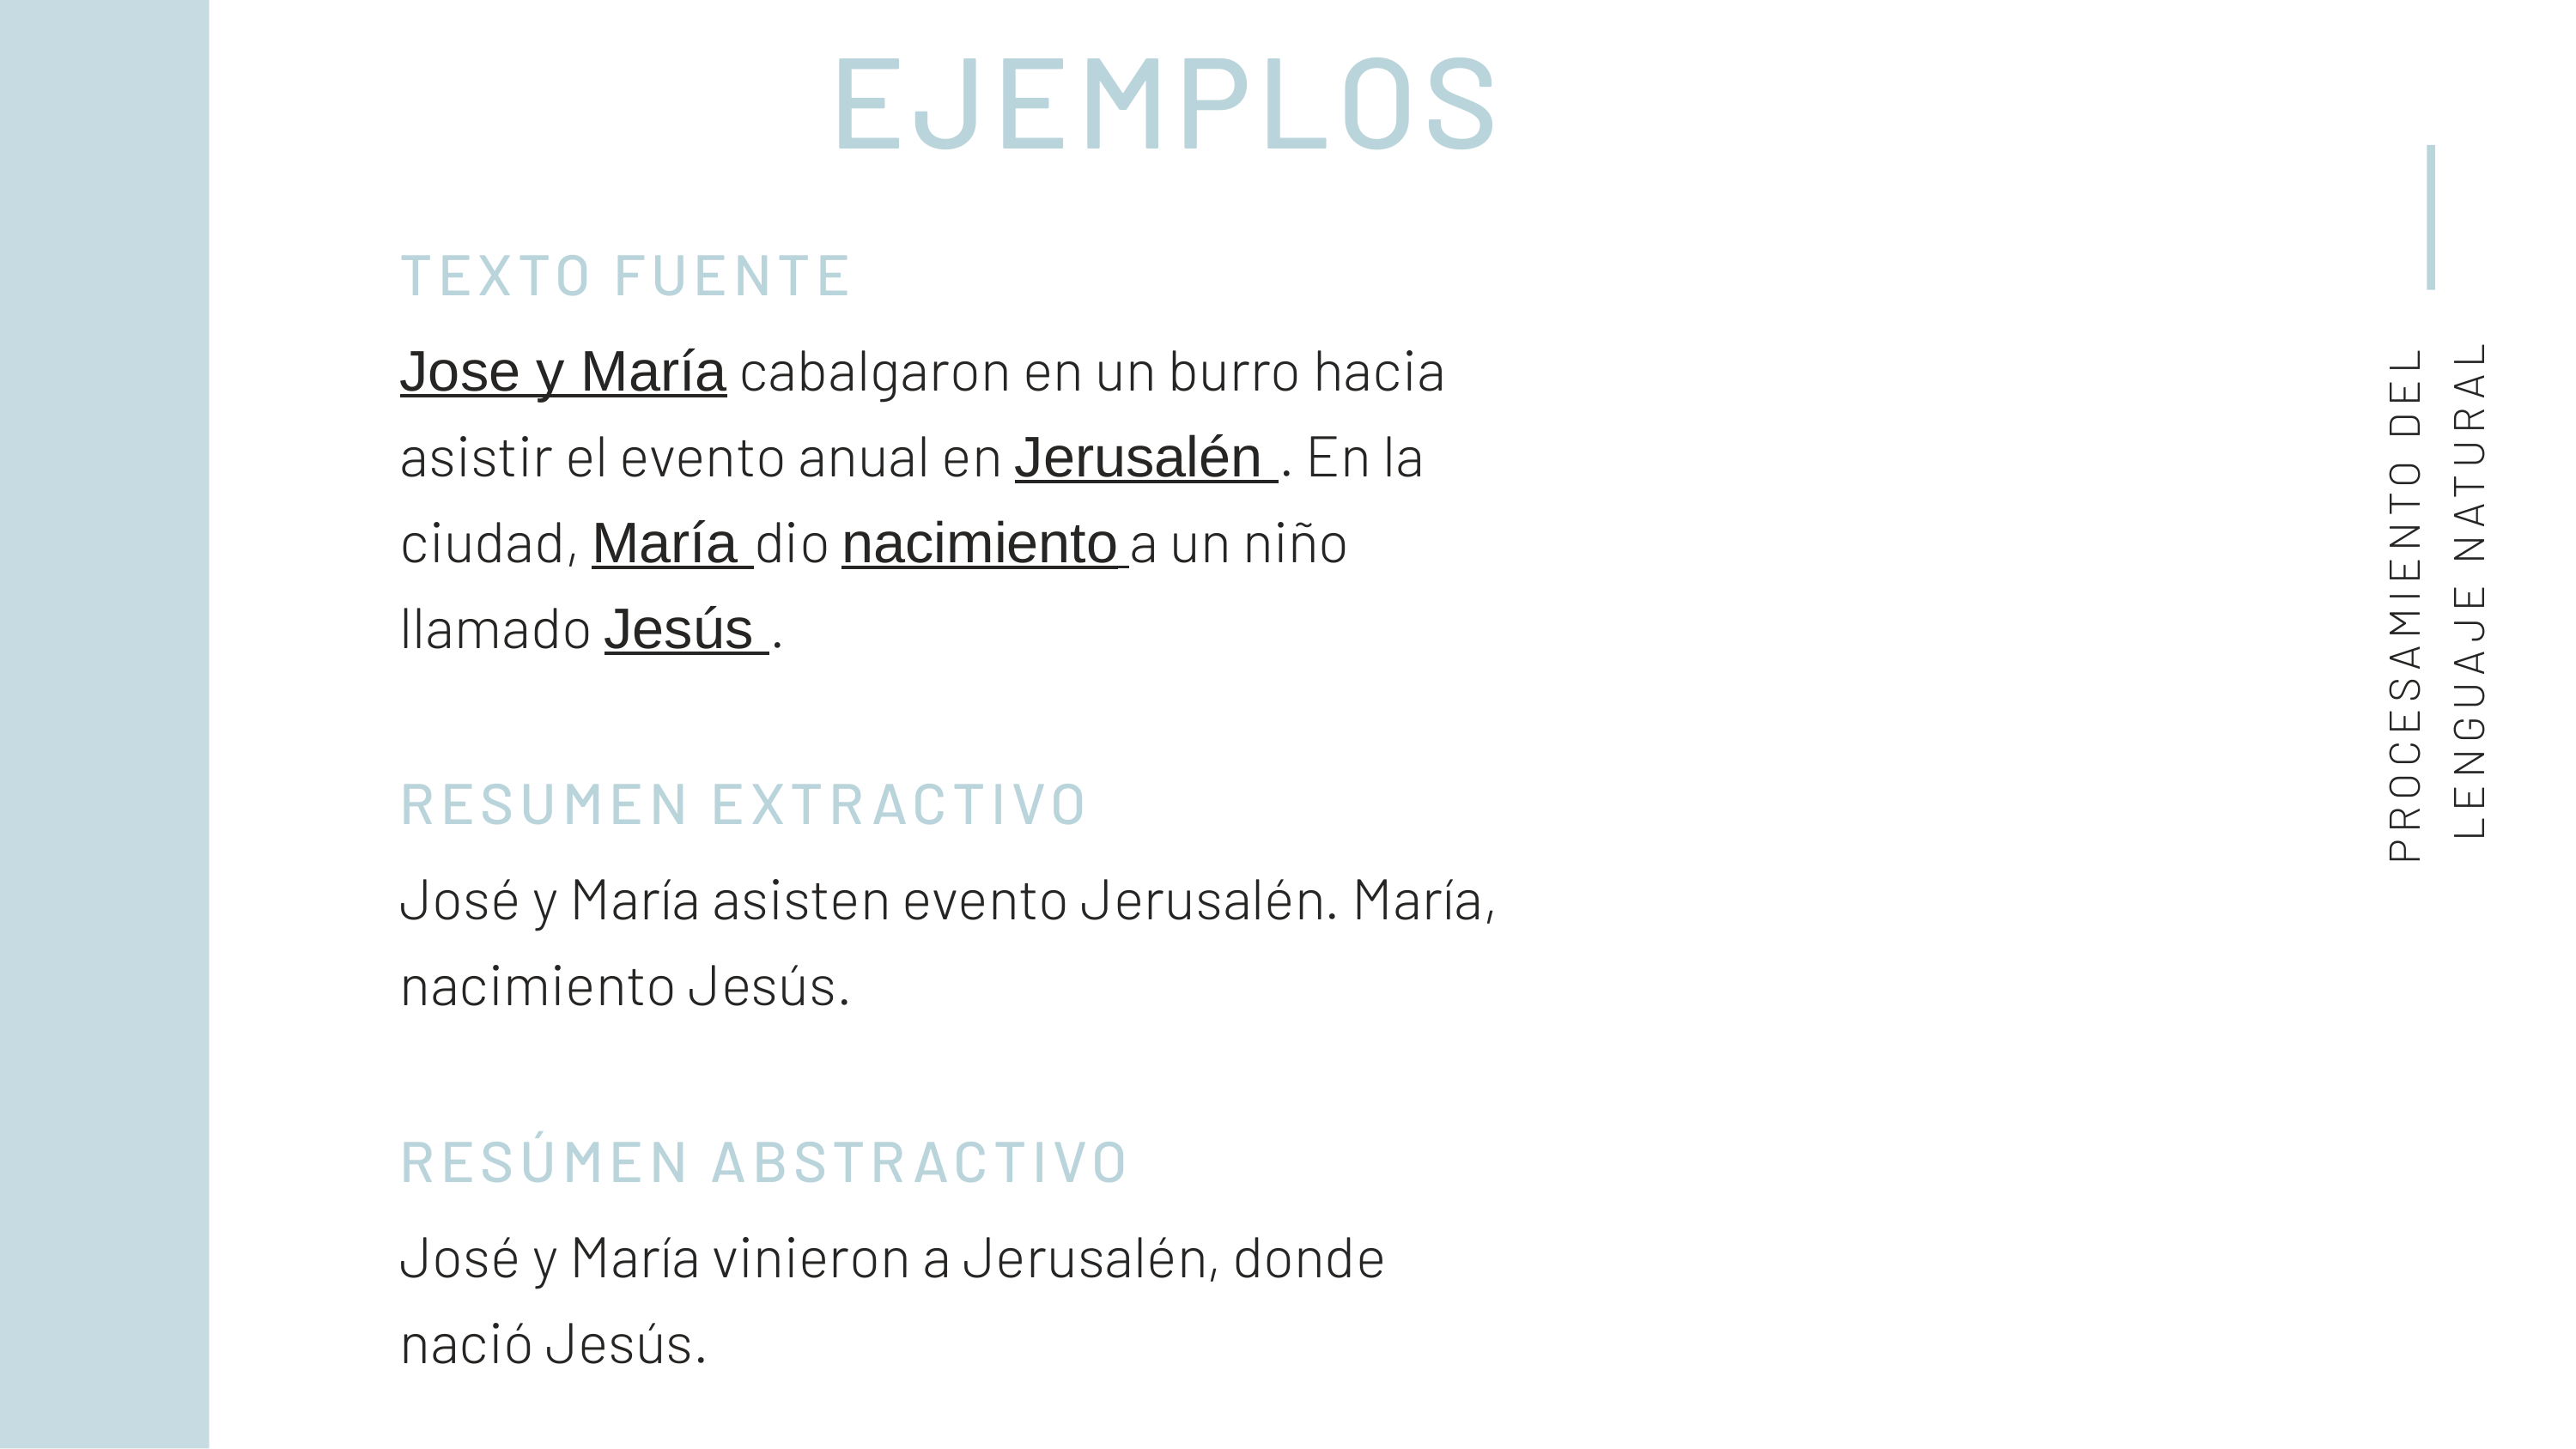

EJEMPLOS

PROCESAMIENTO DEL LENGUAJE NATURAL
TEXTO FUENTE
Jose y María cabalgaron en un burro hacia asistir el evento anual en Jerusalén . En la ciudad, María dio nacimiento a un niño llamado Jesús .
RESUMEN EXTRACTIVO
José y María asisten evento Jerusalén. María, nacimiento Jesús.
RESÚMEN ABSTRACTIVO
José y María vinieron a Jerusalén, donde nació Jesús.